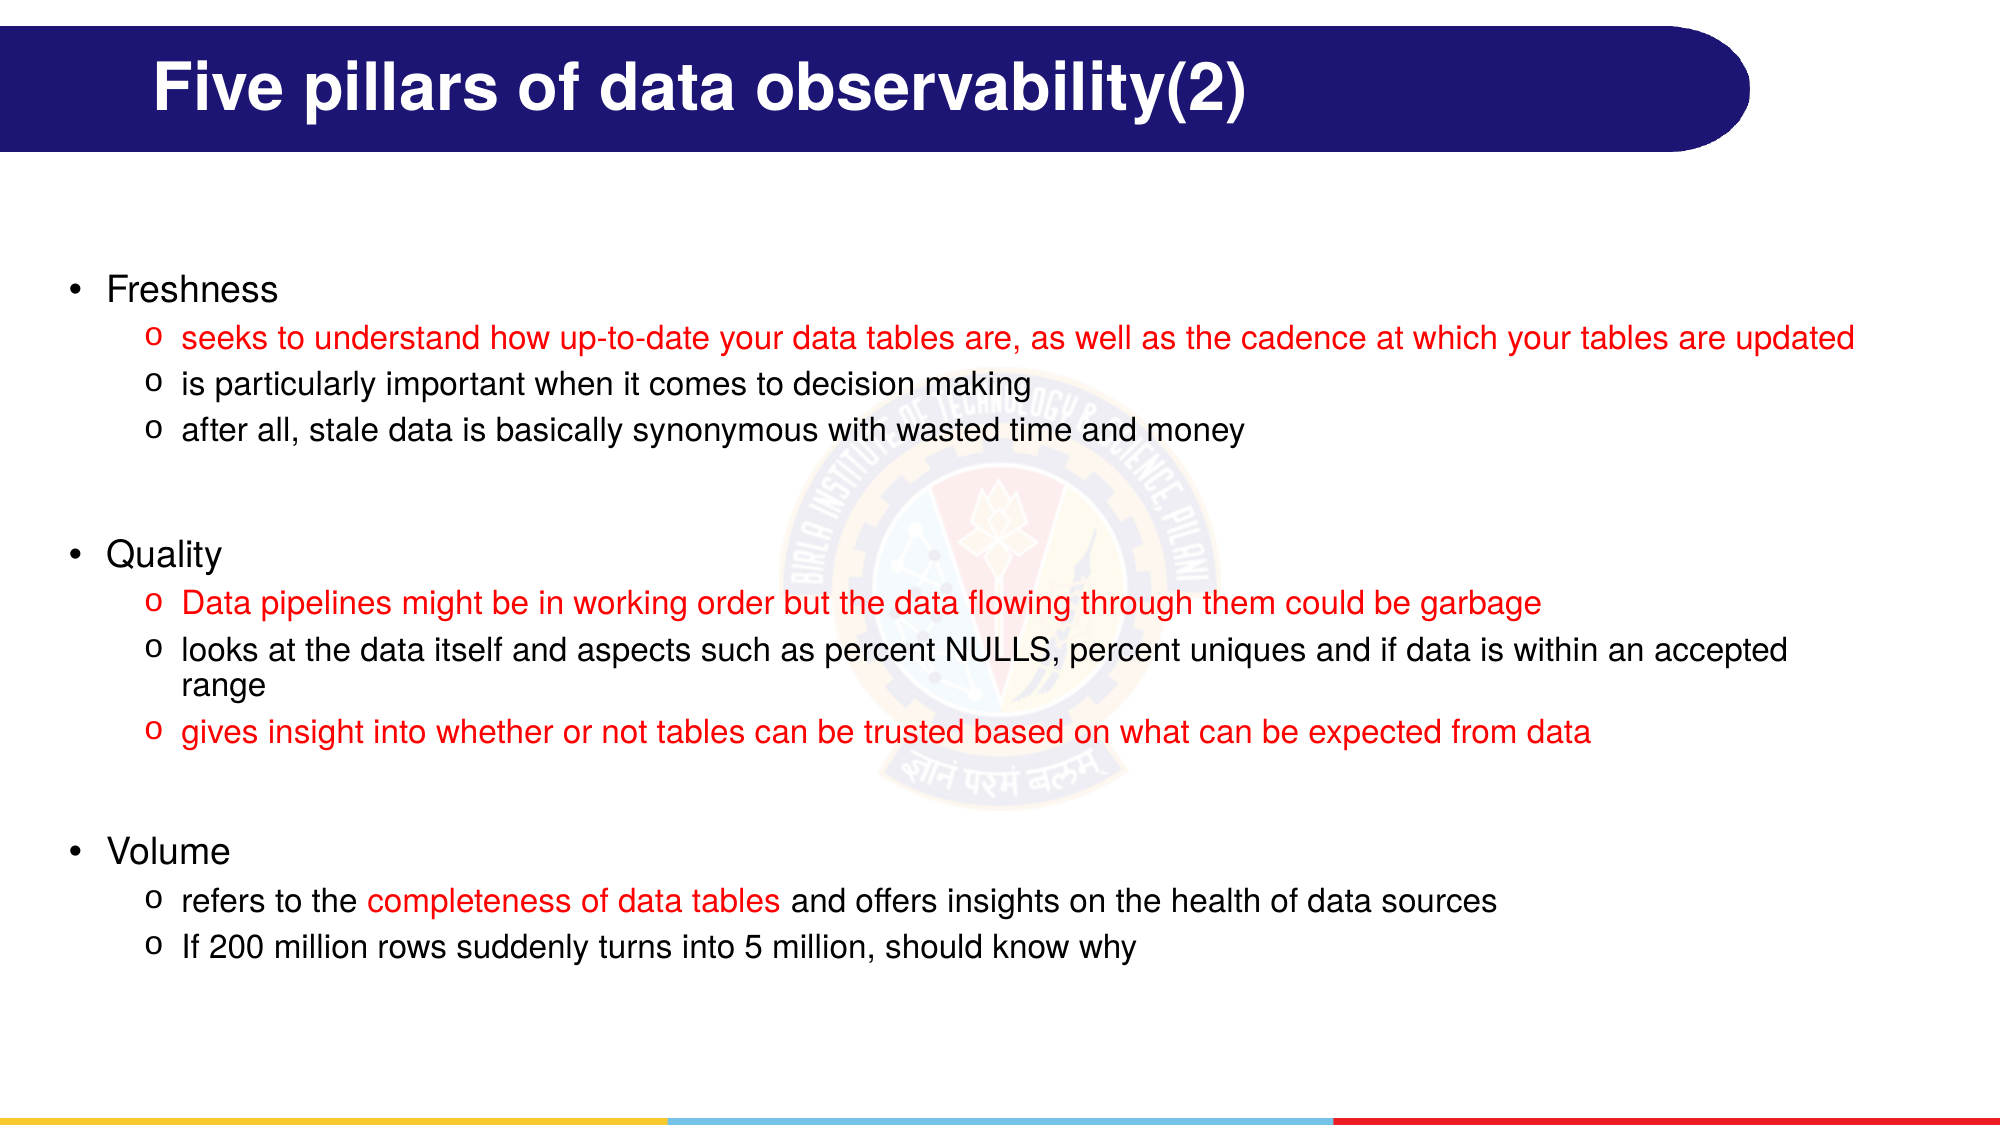

# Five pillars of data observability(2)

Freshness
seeks to understand how up-to-date your data tables are, as well as the cadence at which your tables are updated
is particularly important when it comes to decision making
after all, stale data is basically synonymous with wasted time and money

Quality
Data pipelines might be in working order but the data flowing through them could be garbage
looks at the data itself and aspects such as percent NULLS, percent uniques and if data is within an accepted range
gives insight into whether or not tables can be trusted based on what can be expected from data

Volume
refers to the completeness of data tables and offers insights on the health of data sources
If 200 million rows suddenly turns into 5 million, should know why